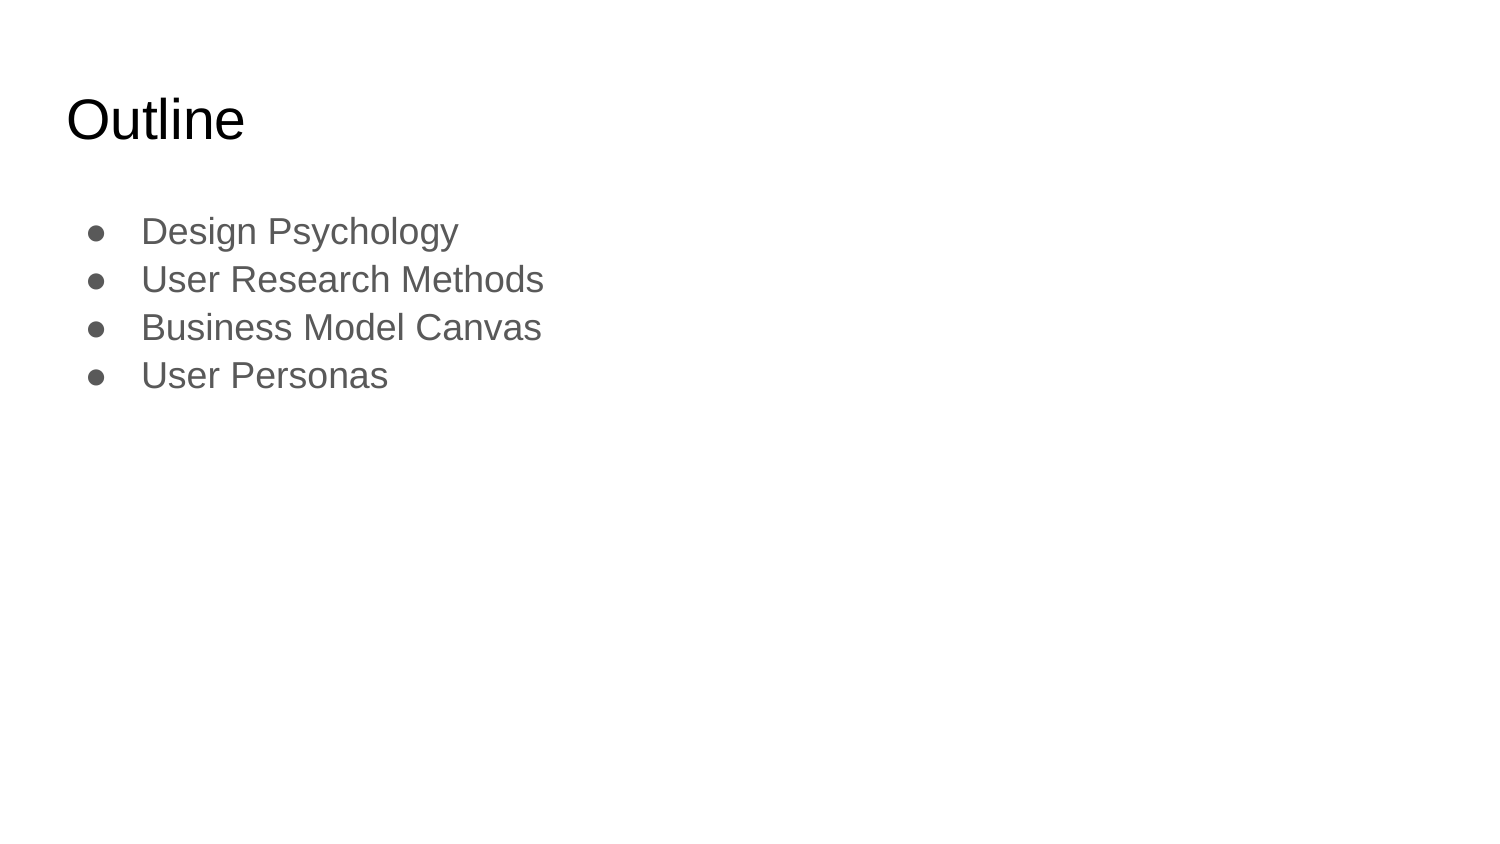

# Outline
Design Psychology
User Research Methods
Business Model Canvas
User Personas